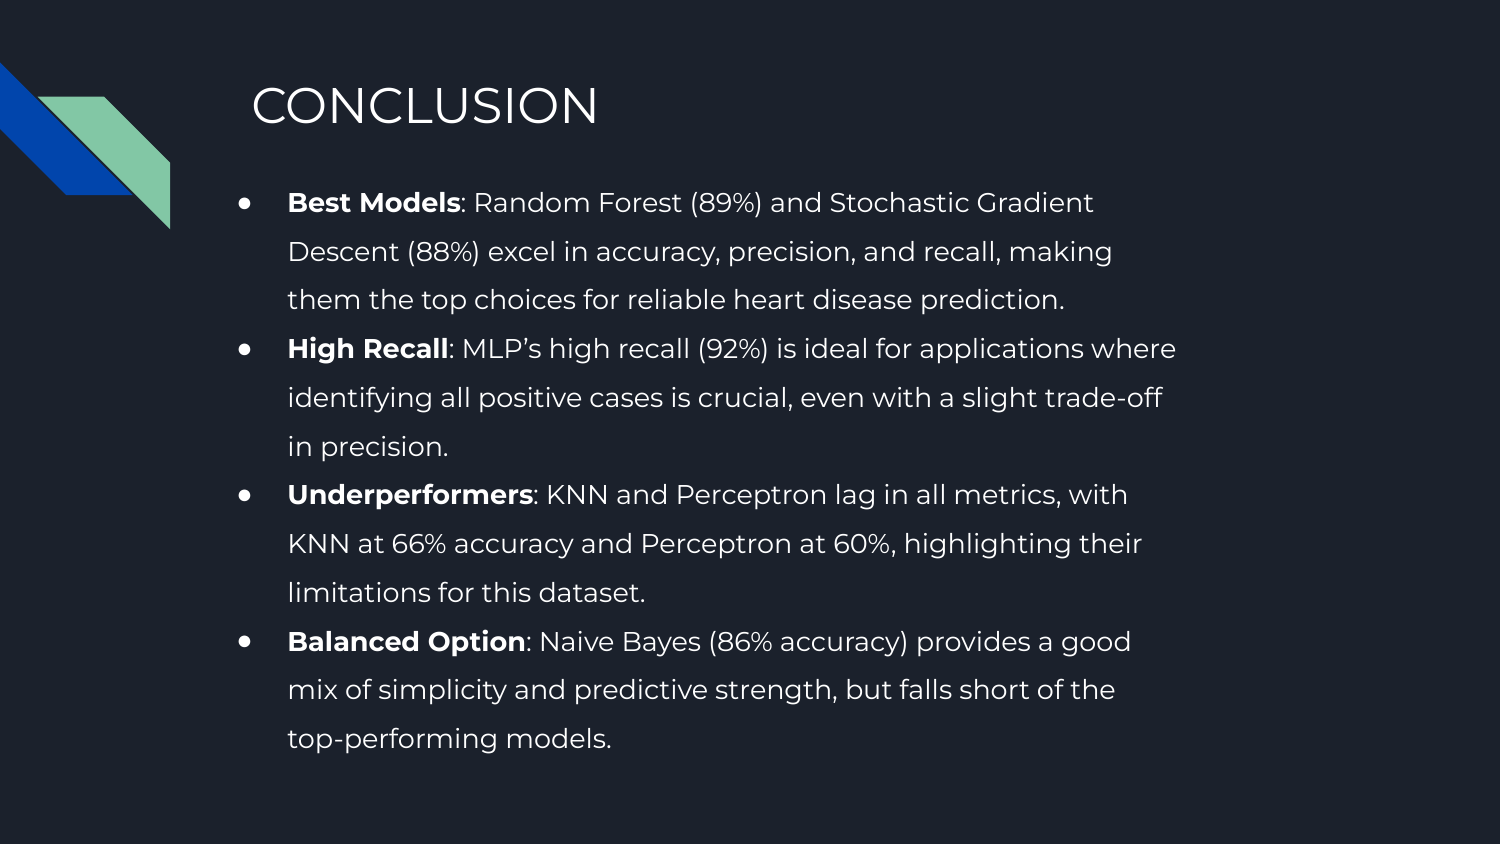

# CONCLUSION
Best Models: Random Forest (89%) and Stochastic Gradient Descent (88%) excel in accuracy, precision, and recall, making them the top choices for reliable heart disease prediction.
High Recall: MLP’s high recall (92%) is ideal for applications where identifying all positive cases is crucial, even with a slight trade-off in precision.
Underperformers: KNN and Perceptron lag in all metrics, with KNN at 66% accuracy and Perceptron at 60%, highlighting their limitations for this dataset.
Balanced Option: Naive Bayes (86% accuracy) provides a good mix of simplicity and predictive strength, but falls short of the top-performing models.